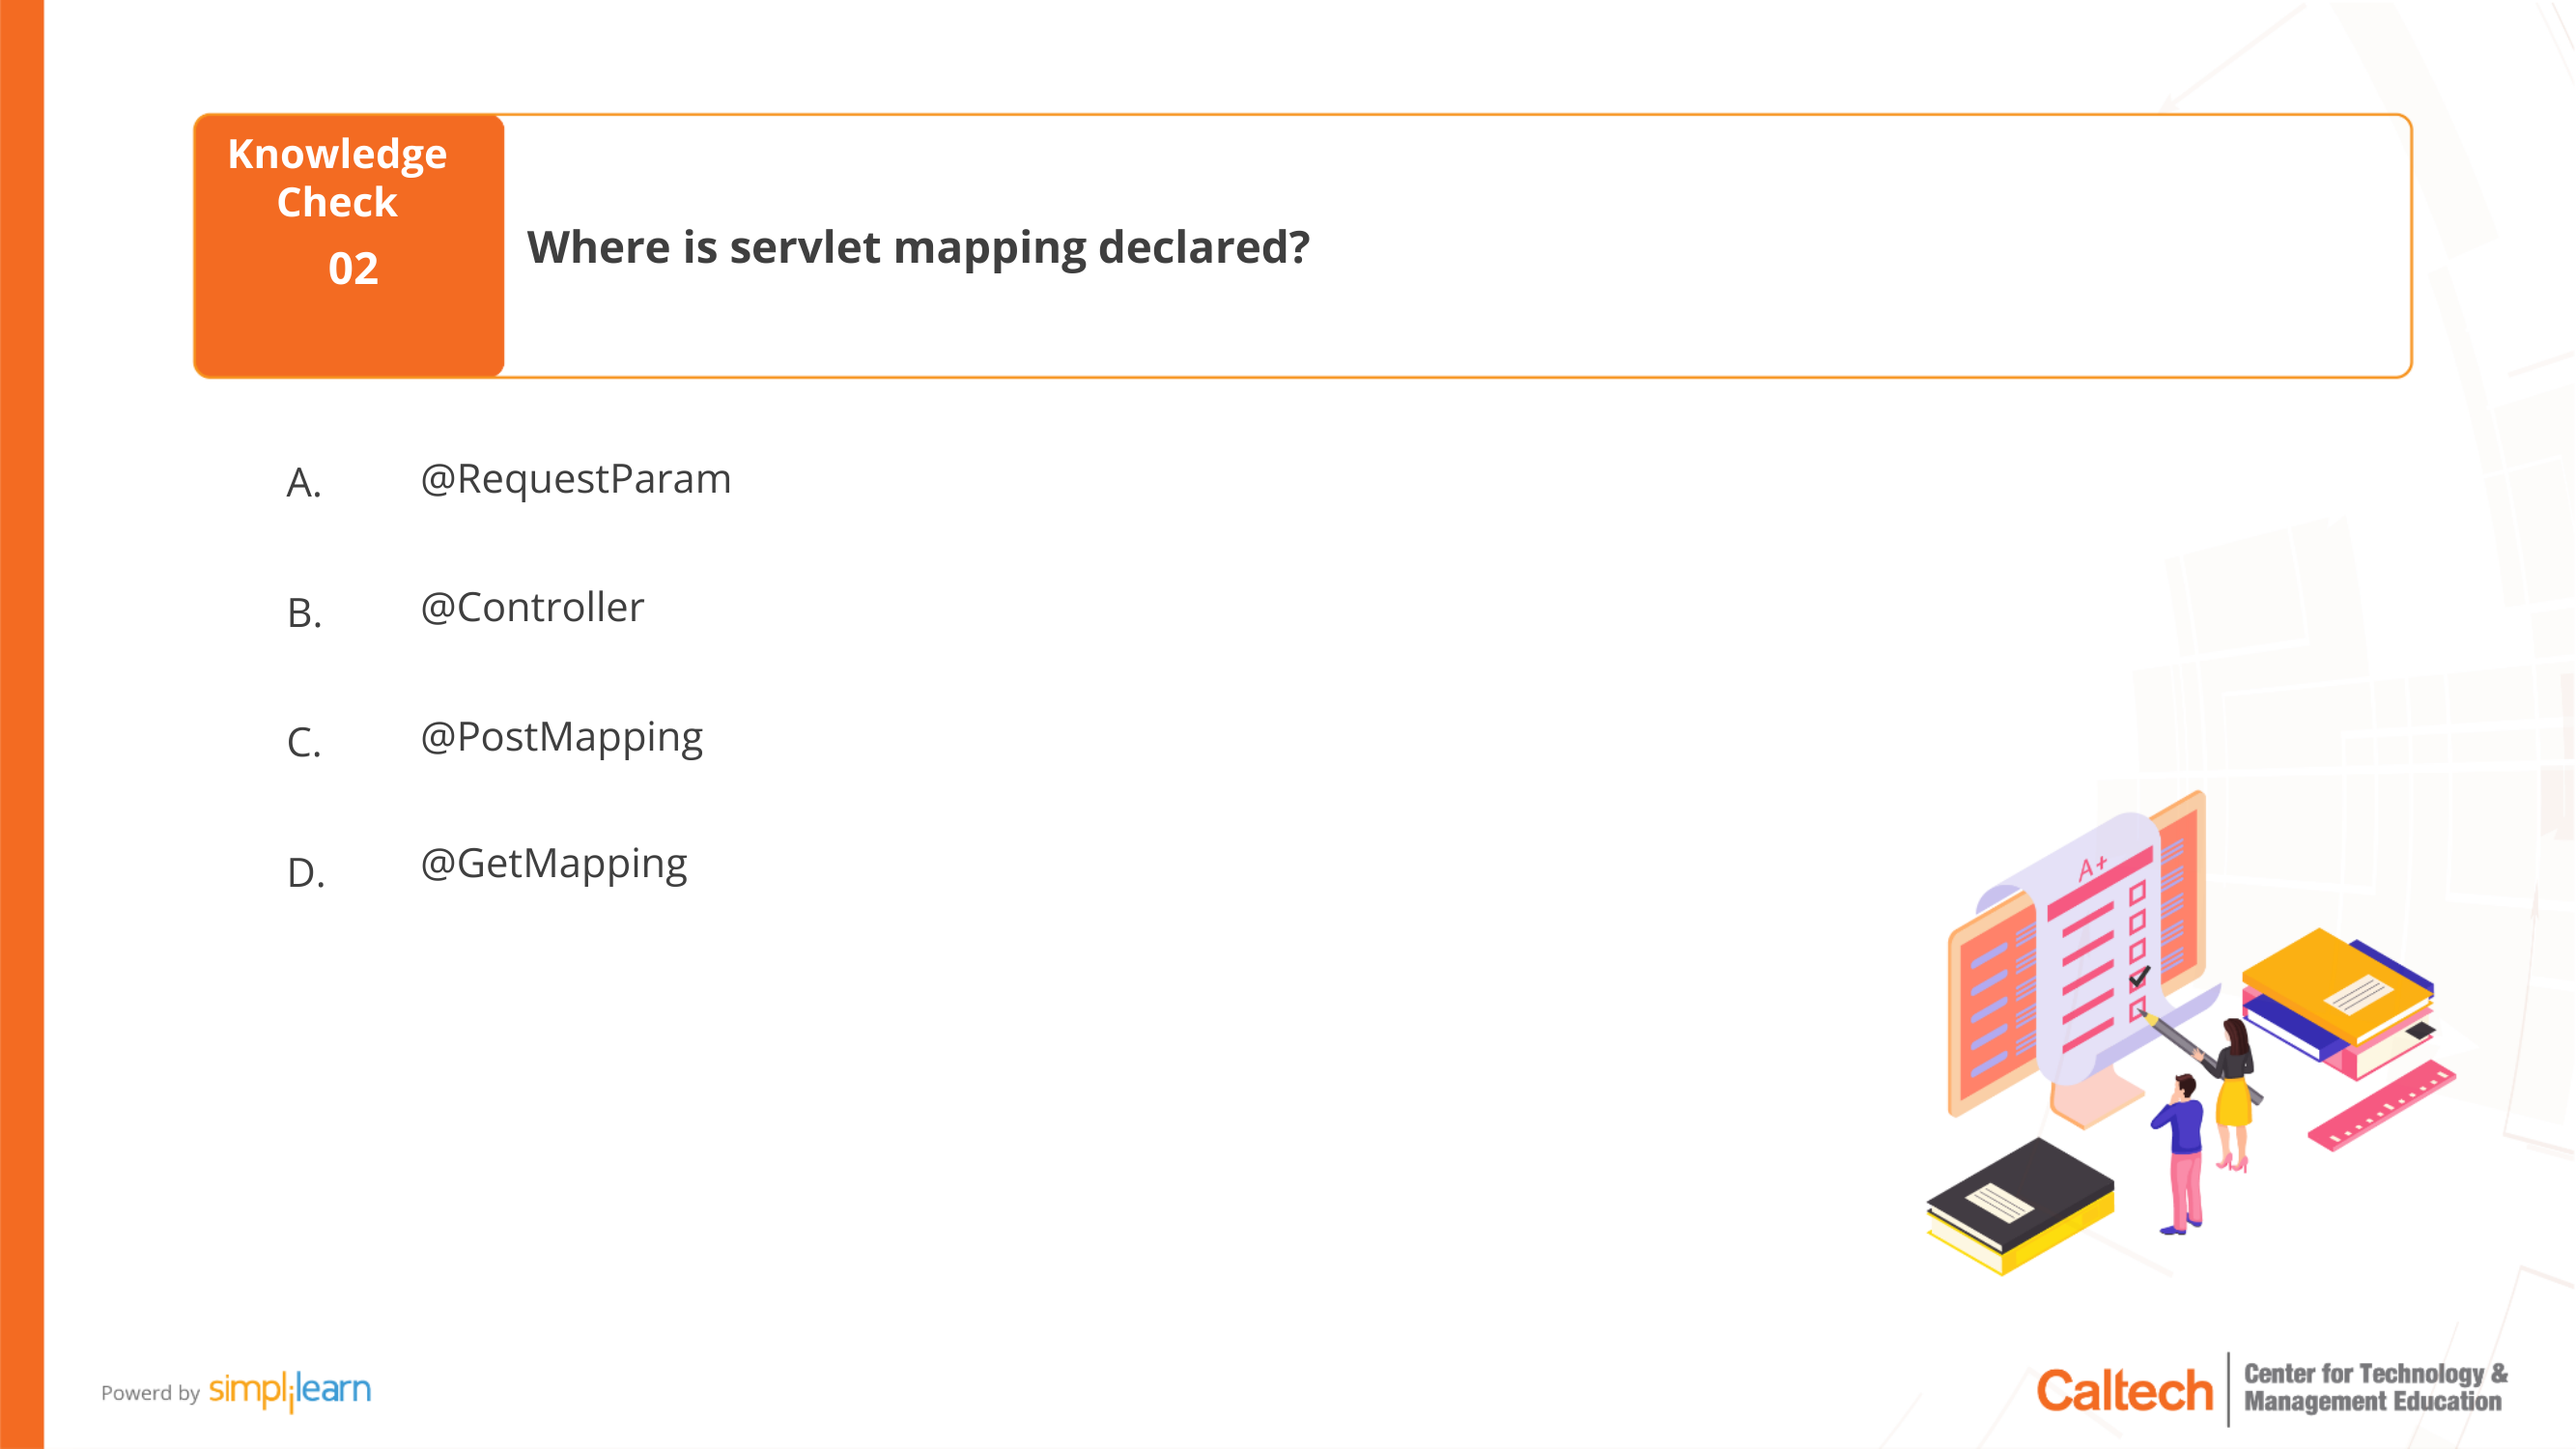

Where is servlet mapping declared?
02
@RequestParam
@Controller
@PostMapping
@GetMapping